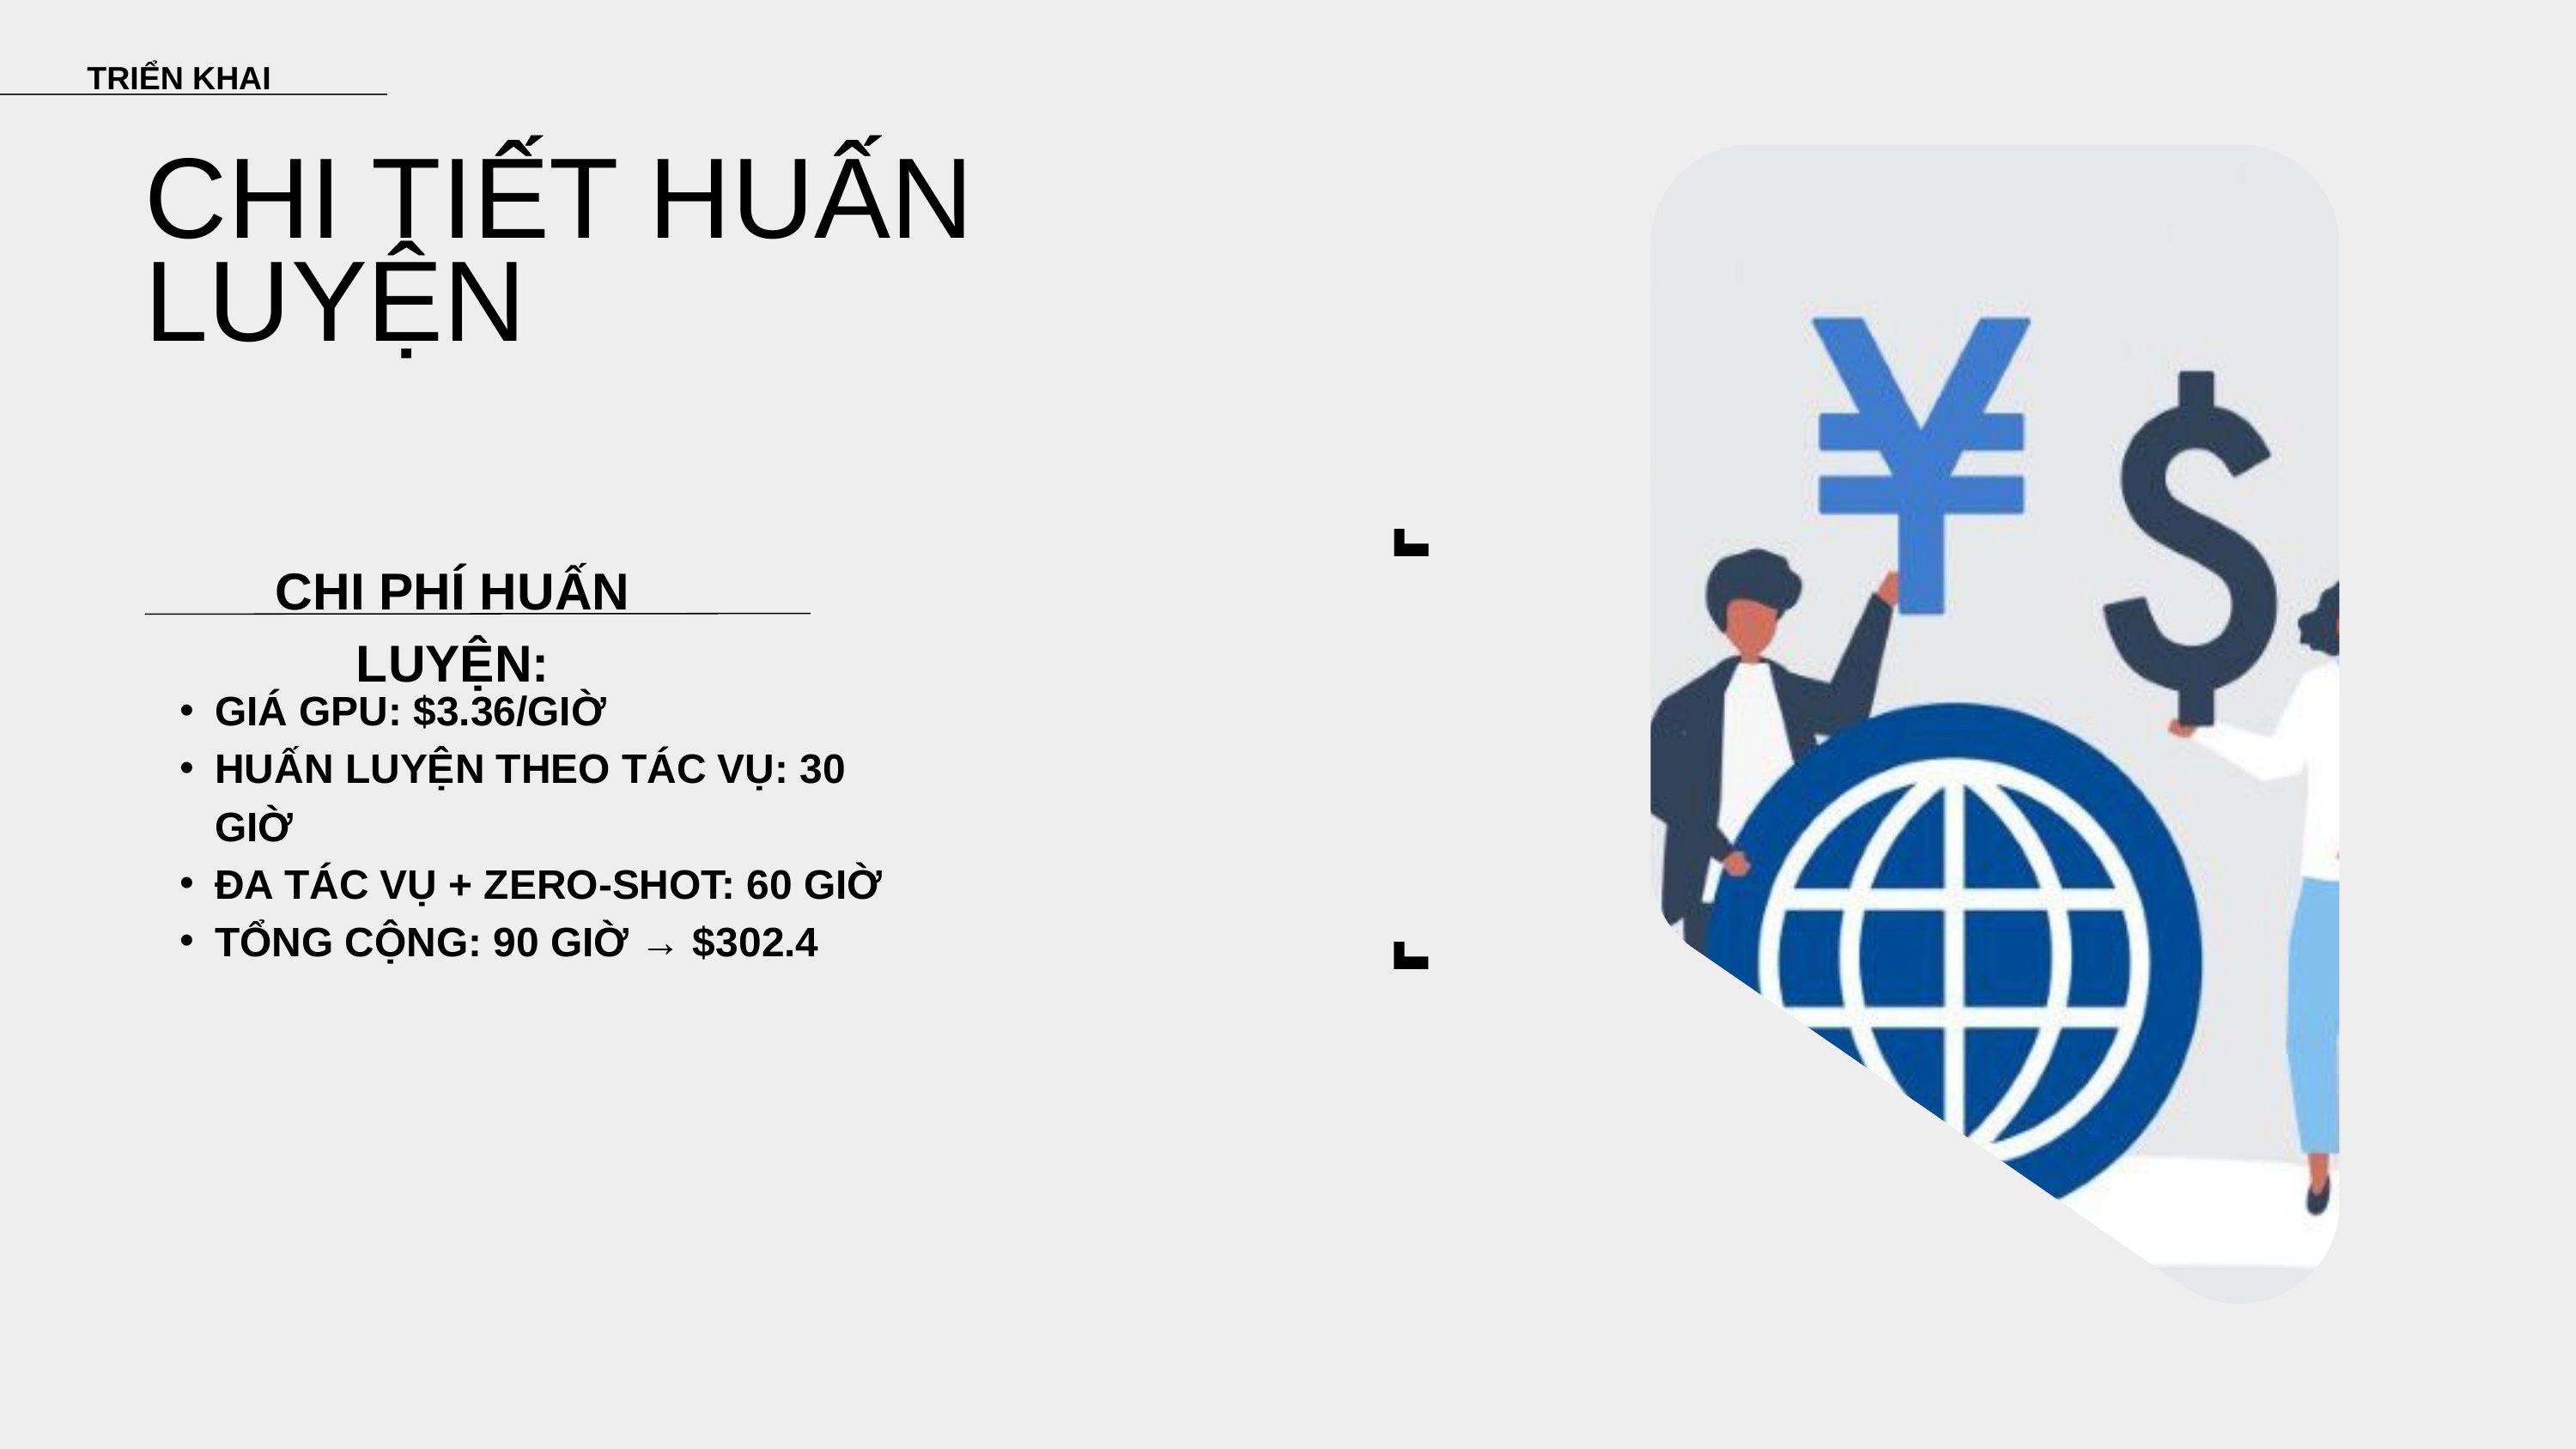

TRIỂN KHAI

CHI TIẾT HUẤN LUYỆN

CHI PHÍ HUẤN LUYỆN:

GIÁ GPU: $3.36/GIỜ
HUẤN LUYỆN THEO TÁC VỤ: 30 GIỜ
ĐA TÁC VỤ + ZERO-SHOT: 60 GIỜ
TỔNG CỘNG: 90 GIỜ → $302.4